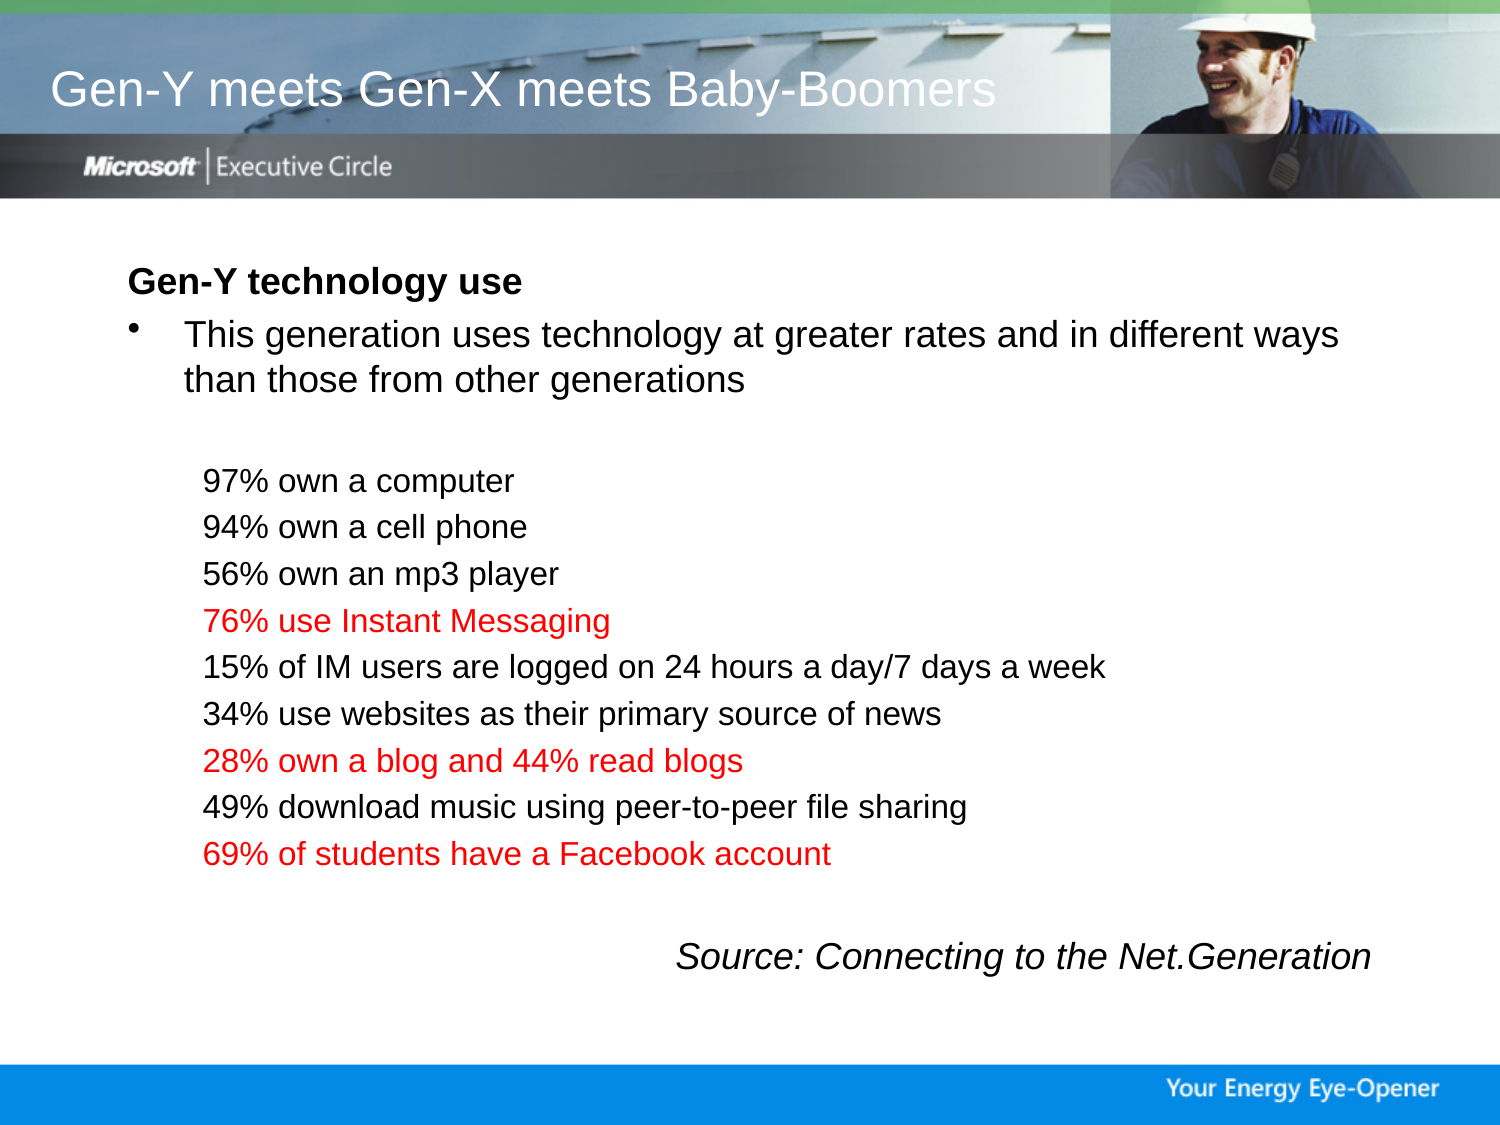

# Gen-Y meets Gen-X meets Baby-Boomers
Gen-Y technology use
This generation uses technology at greater rates and in different ways than those from other generations

97% own a computer
94% own a cell phone
56% own an mp3 player
76% use Instant Messaging
15% of IM users are logged on 24 hours a day/7 days a week
34% use websites as their primary source of news
28% own a blog and 44% read blogs
49% download music using peer-to-peer file sharing
69% of students have a Facebook account

Source: Connecting to the Net.Generation